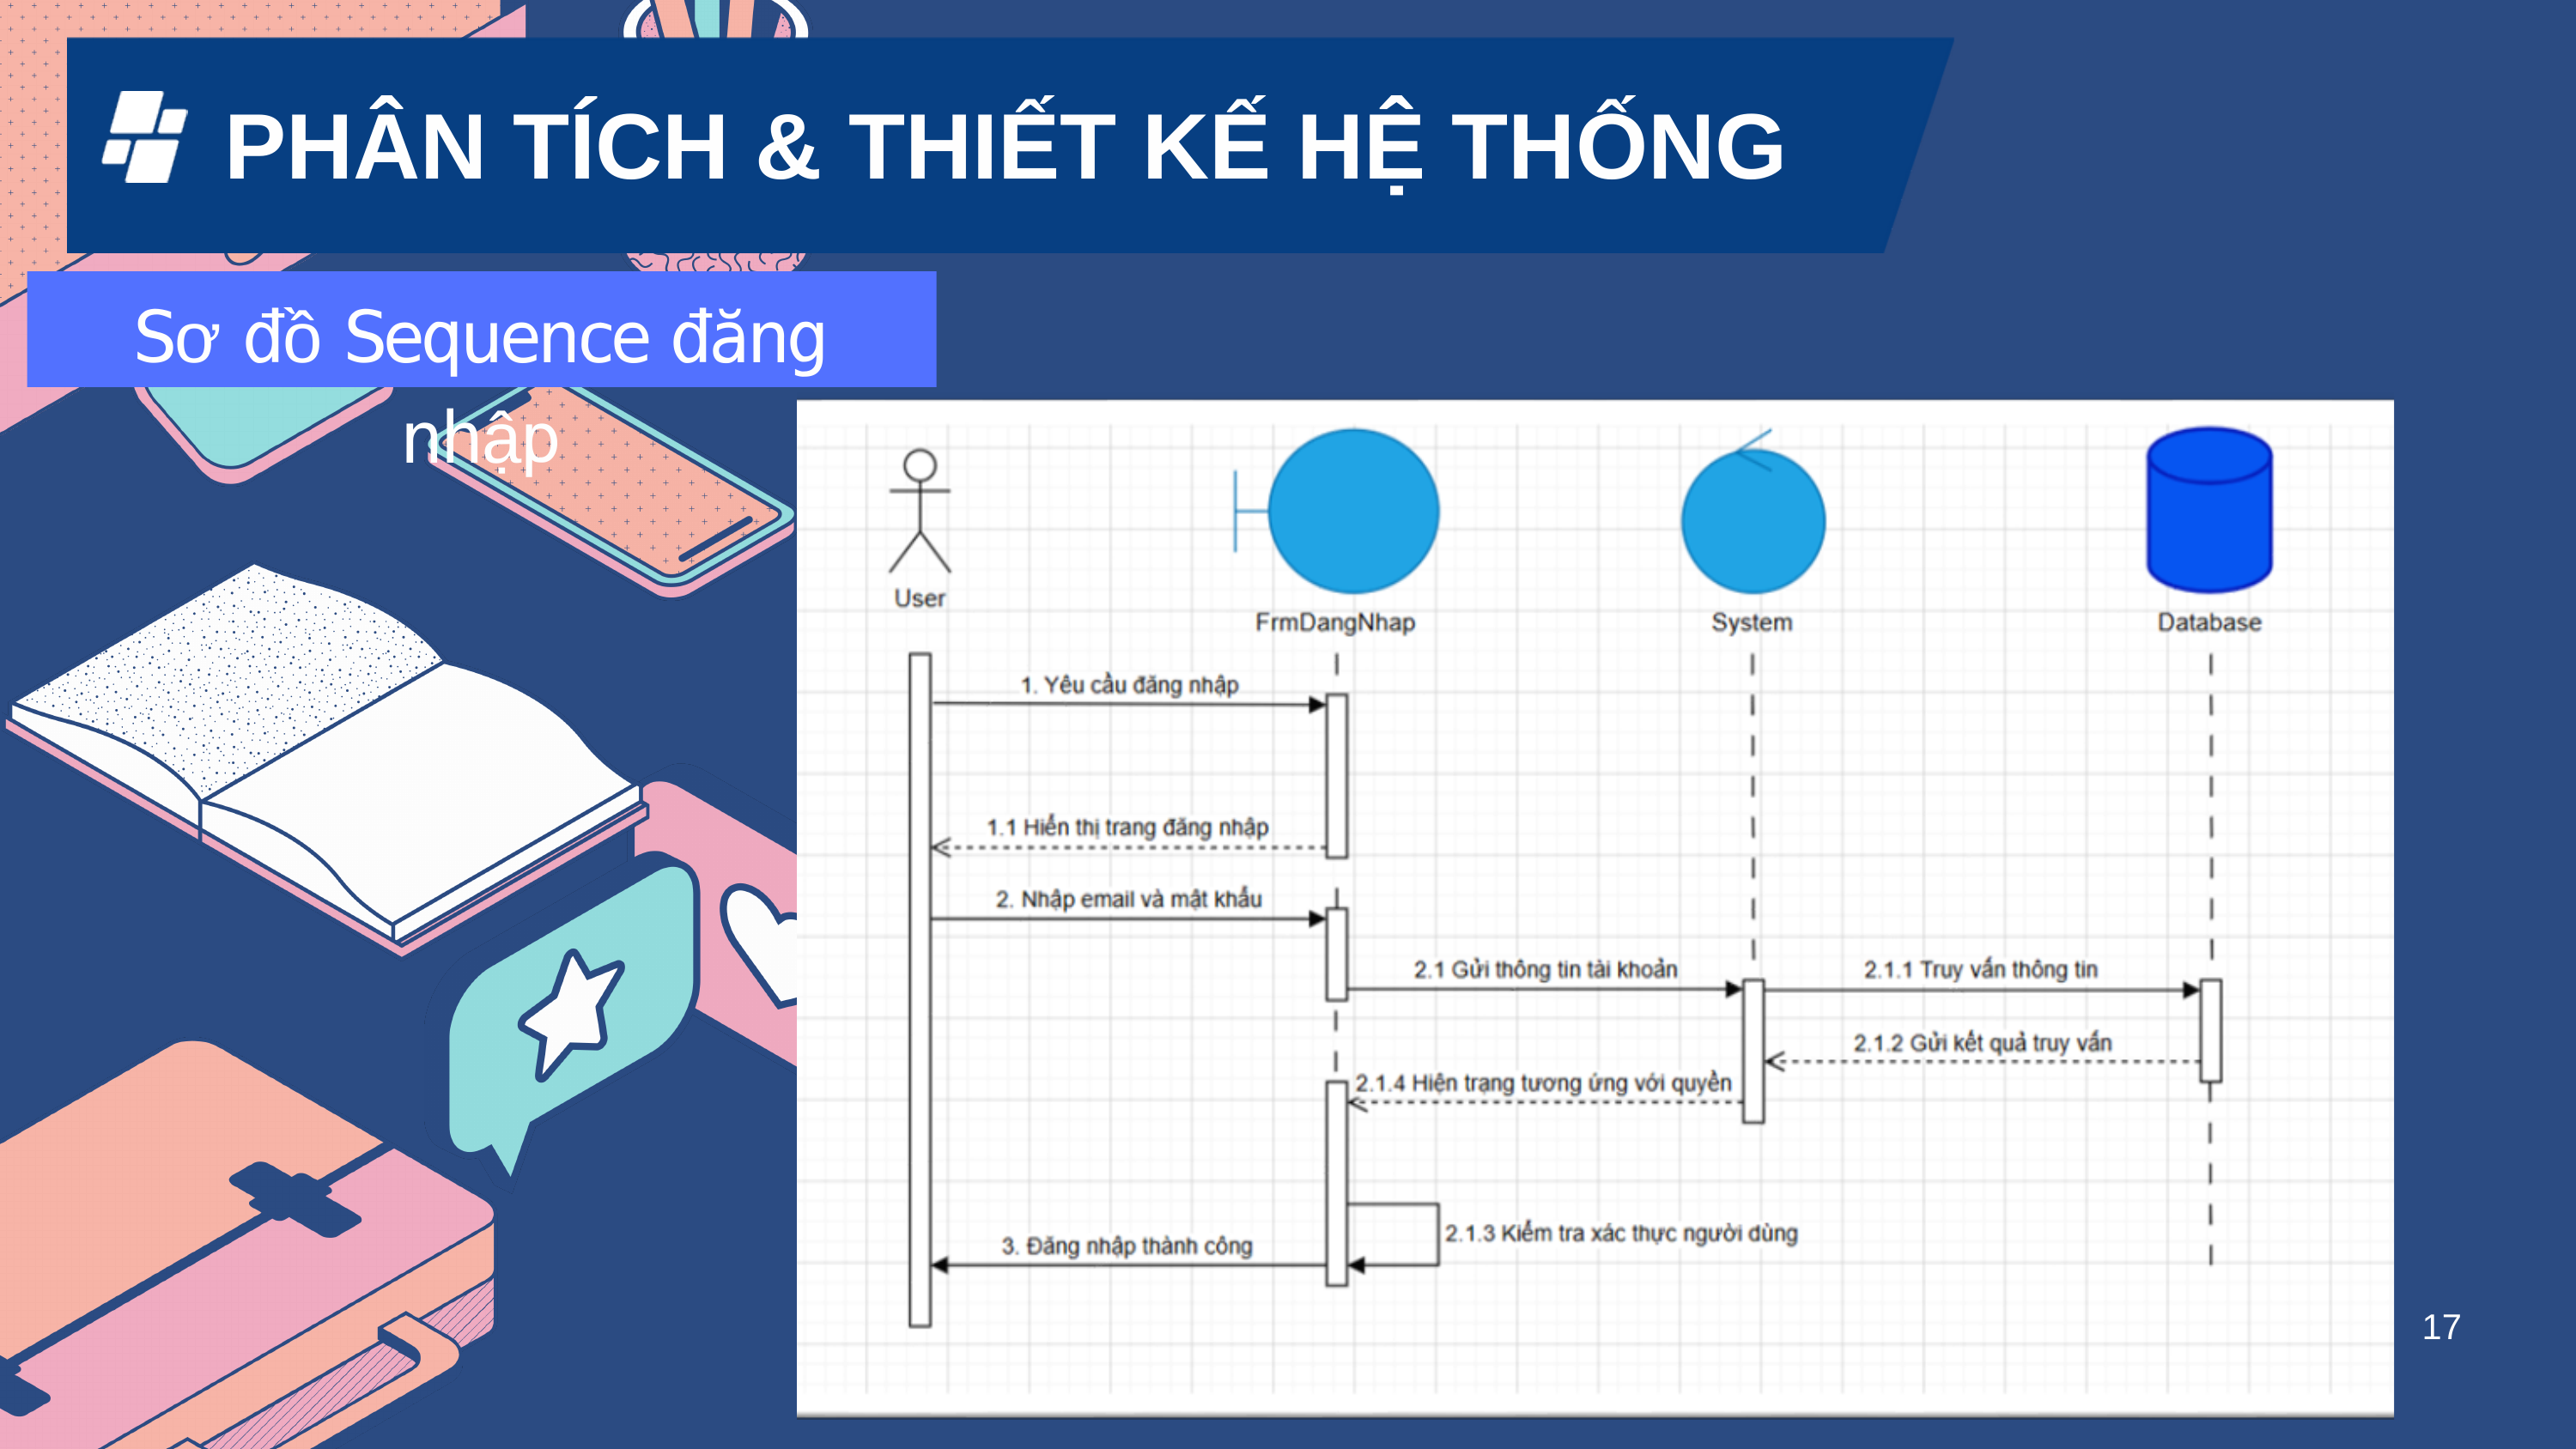

PHÂN TÍCH & THIẾT KẾ HỆ THỐNG

Sơ đồ Sequence đăng nhập

17